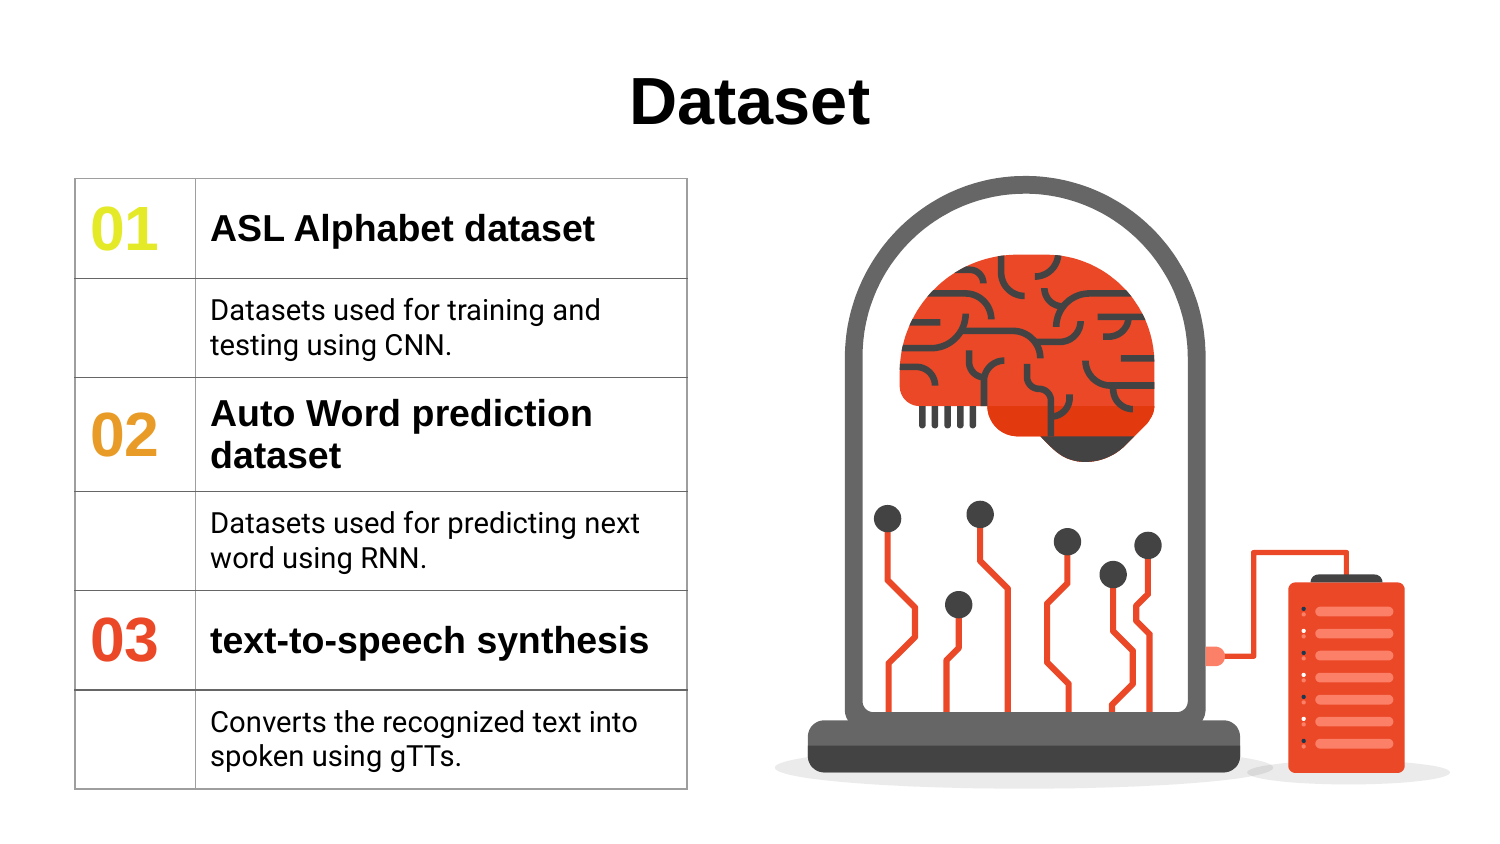

# Dataset

| 01 | ASL Alphabet dataset |
| --- | --- |
|  | Datasets used for training and testing using CNN. |
| 02 | Auto Word prediction dataset |
|  | Datasets used for predicting next word using RNN. |
| 03 | text-to-speech synthesis |
|  | Converts the recognized text into spoken using gTTs. |